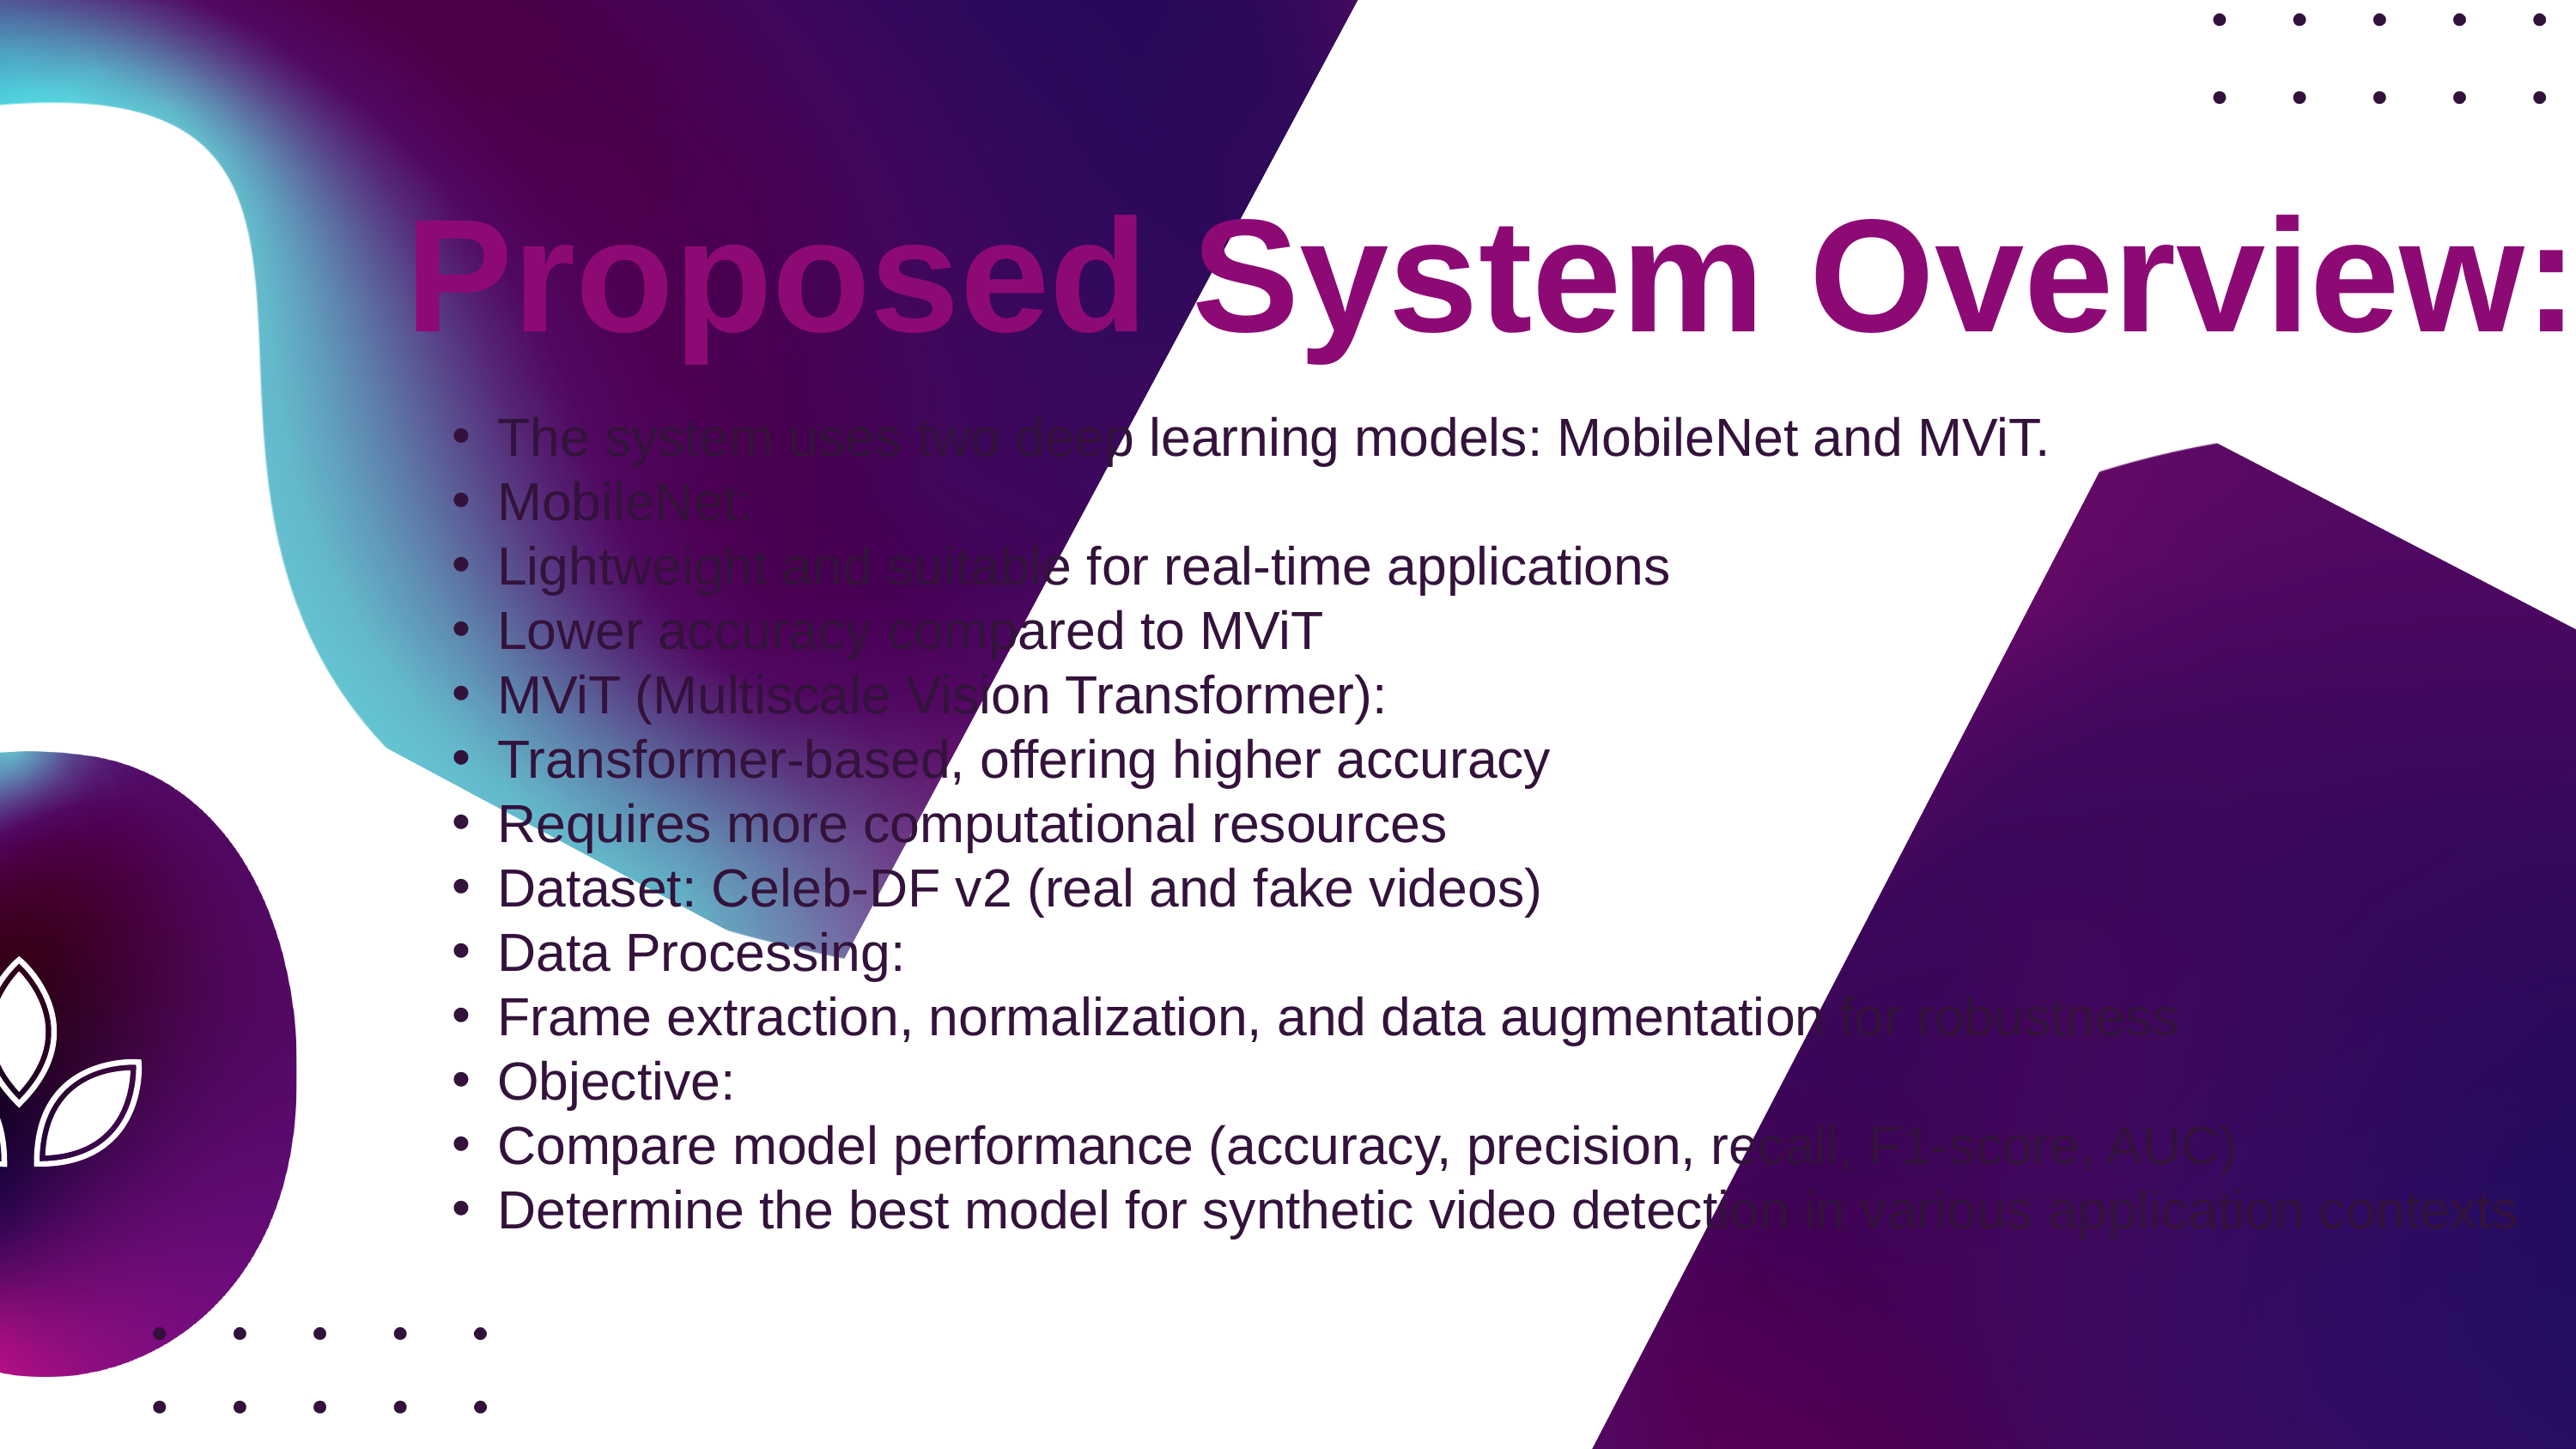

Proposed System Overview:
The system uses two deep learning models: MobileNet and MViT.
MobileNet:
Lightweight and suitable for real-time applications
Lower accuracy compared to MViT
MViT (Multiscale Vision Transformer):
Transformer-based, offering higher accuracy
Requires more computational resources
Dataset: Celeb-DF v2 (real and fake videos)
Data Processing:
Frame extraction, normalization, and data augmentation for robustness
Objective:
Compare model performance (accuracy, precision, recall, F1-score, AUC)
Determine the best model for synthetic video detection in various application contexts